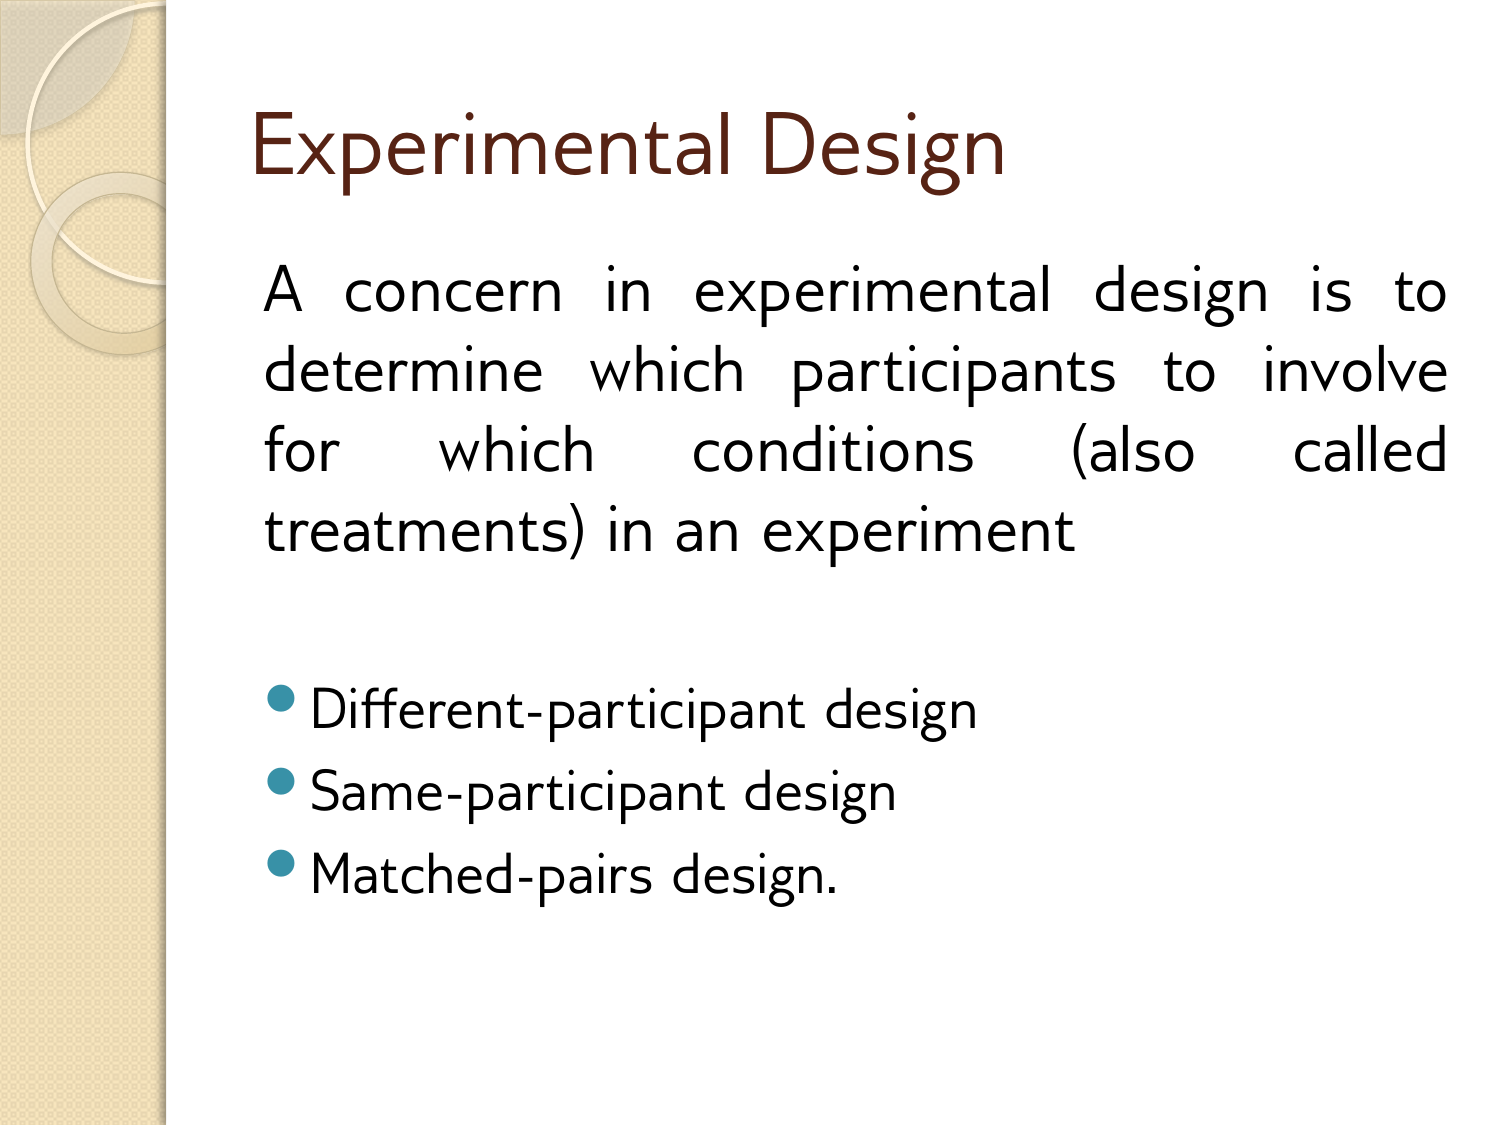

# Experimental Design
A concern in experimental design is to determine which participants to involve for which conditions (also called treatments) in an experiment

Different-participant design
Same-participant design
Matched-pairs design.